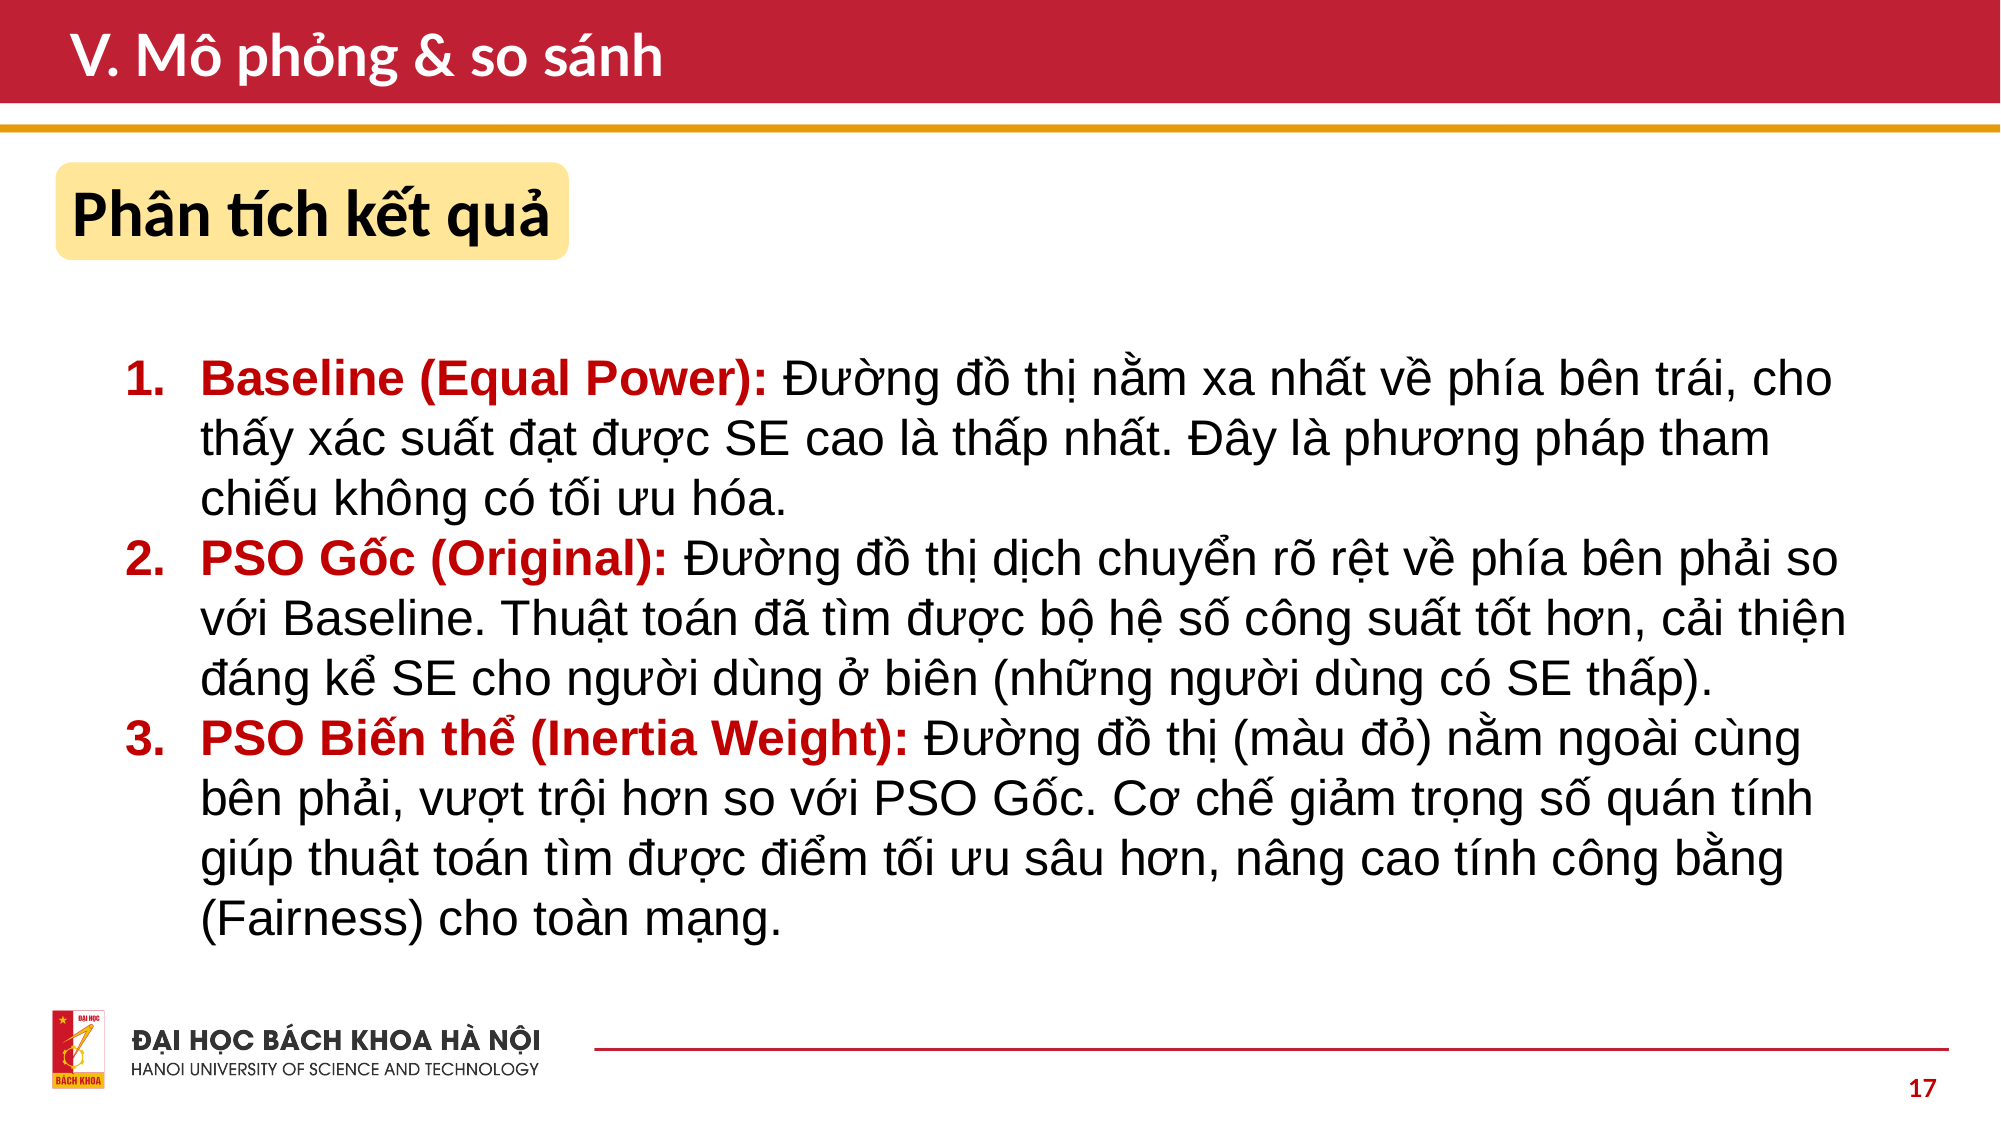

# V. Mô phỏng & so sánh
Phân tích kết quả

Baseline (Equal Power): Đường đồ thị nằm xa nhất về phía bên trái, cho thấy xác suất đạt được SE cao là thấp nhất. Đây là phương pháp tham chiếu không có tối ưu hóa.
PSO Gốc (Original): Đường đồ thị dịch chuyển rõ rệt về phía bên phải so với Baseline. Thuật toán đã tìm được bộ hệ số công suất tốt hơn, cải thiện đáng kể SE cho người dùng ở biên (những người dùng có SE thấp).
PSO Biến thể (Inertia Weight): Đường đồ thị (màu đỏ) nằm ngoài cùng bên phải, vượt trội hơn so với PSO Gốc. Cơ chế giảm trọng số quán tính giúp thuật toán tìm được điểm tối ưu sâu hơn, nâng cao tính công bằng (Fairness) cho toàn mạng.
17